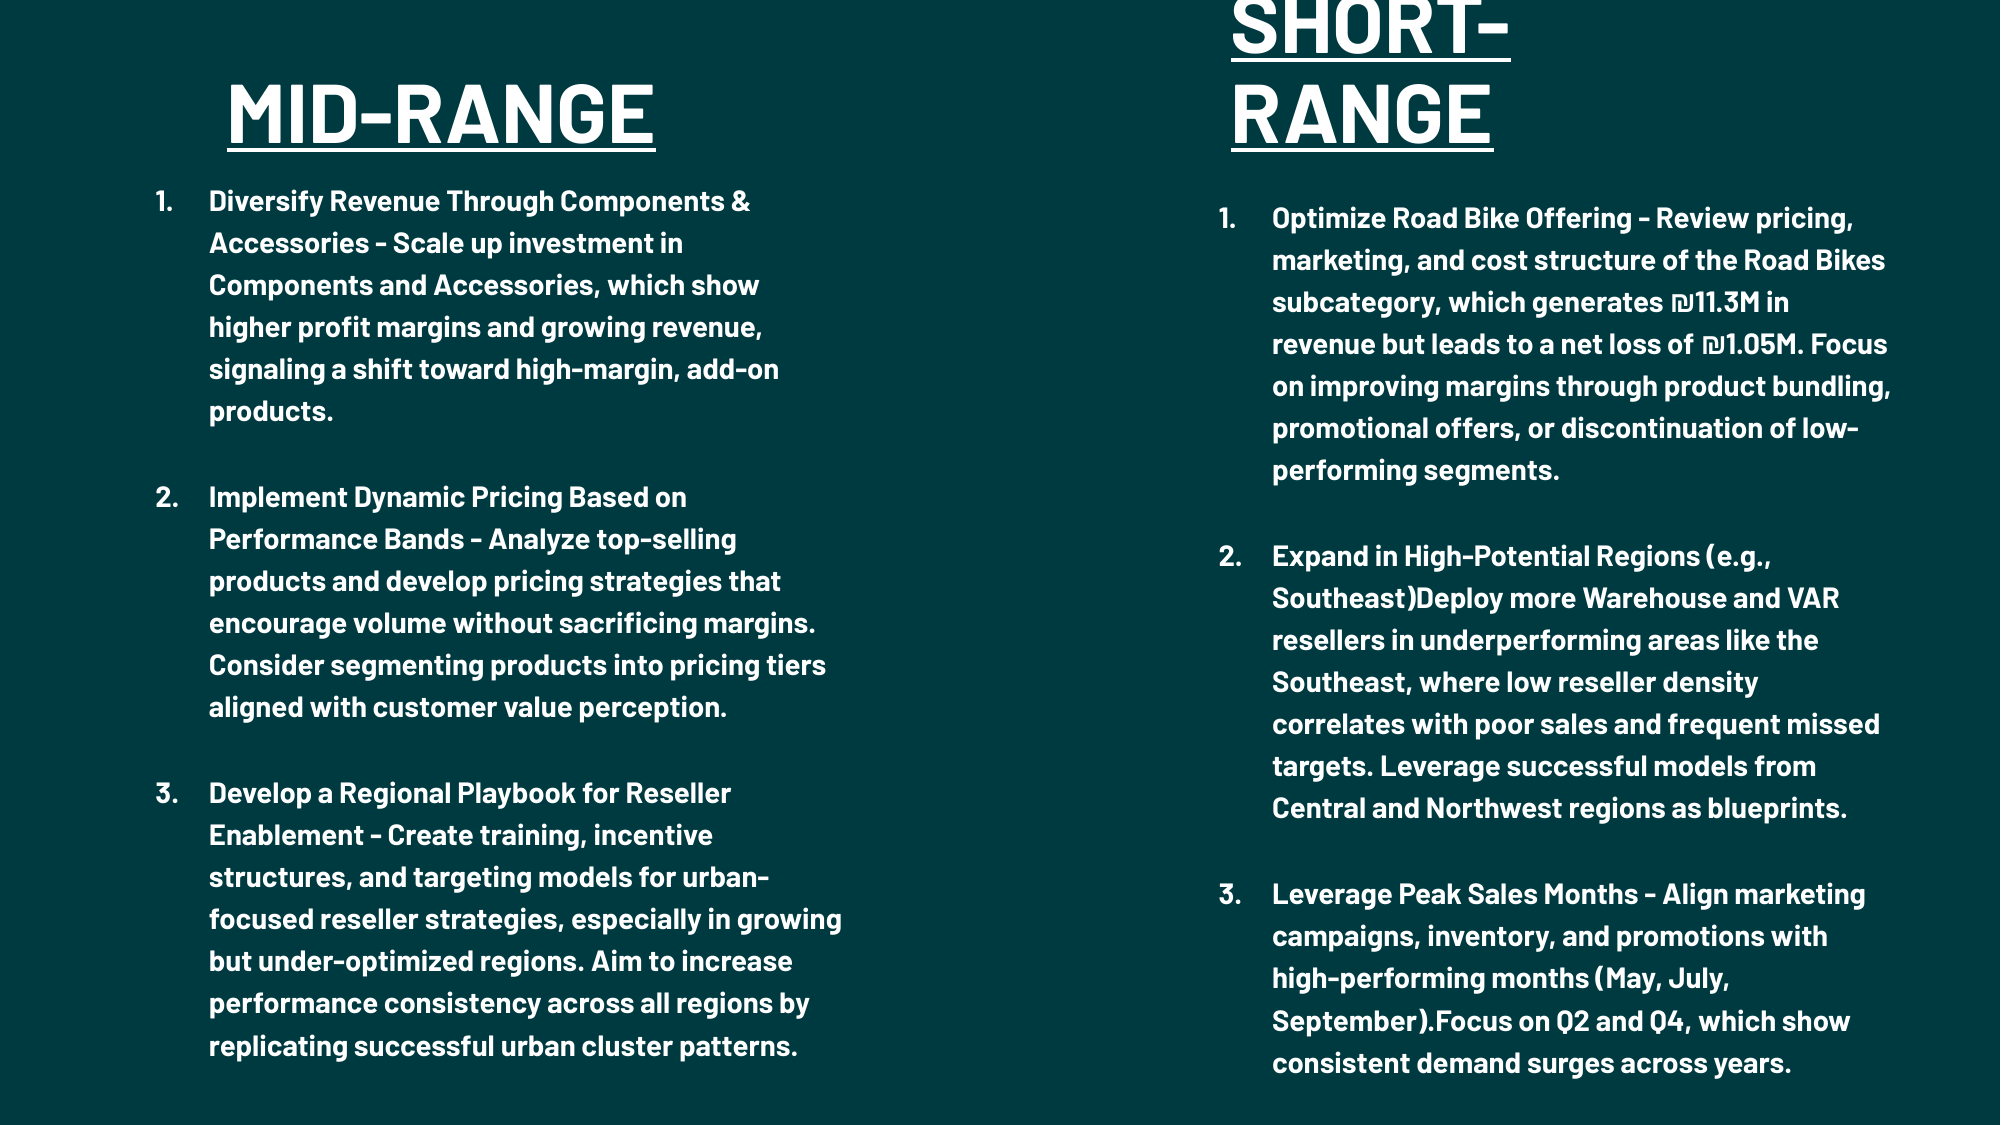

mid-range
# Short-range
Diversify Revenue Through Components & Accessories - Scale up investment in Components and Accessories, which show higher profit margins and growing revenue, signaling a shift toward high-margin, add-on products.
Implement Dynamic Pricing Based on Performance Bands - Analyze top-selling products and develop pricing strategies that encourage volume without sacrificing margins. Consider segmenting products into pricing tiers aligned with customer value perception.
Develop a Regional Playbook for Reseller Enablement - Create training, incentive structures, and targeting models for urban-focused reseller strategies, especially in growing but under-optimized regions. Aim to increase performance consistency across all regions by replicating successful urban cluster patterns.
Optimize Road Bike Offering - Review pricing, marketing, and cost structure of the Road Bikes subcategory, which generates ₪11.3M in revenue but leads to a net loss of ₪1.05M. Focus on improving margins through product bundling, promotional offers, or discontinuation of low-performing segments.
Expand in High-Potential Regions (e.g., Southeast)Deploy more Warehouse and VAR resellers in underperforming areas like the Southeast, where low reseller density correlates with poor sales and frequent missed targets. Leverage successful models from Central and Northwest regions as blueprints.
Leverage Peak Sales Months - Align marketing campaigns, inventory, and promotions with high-performing months (May, July, September).Focus on Q2 and Q4, which show consistent demand surges across years.